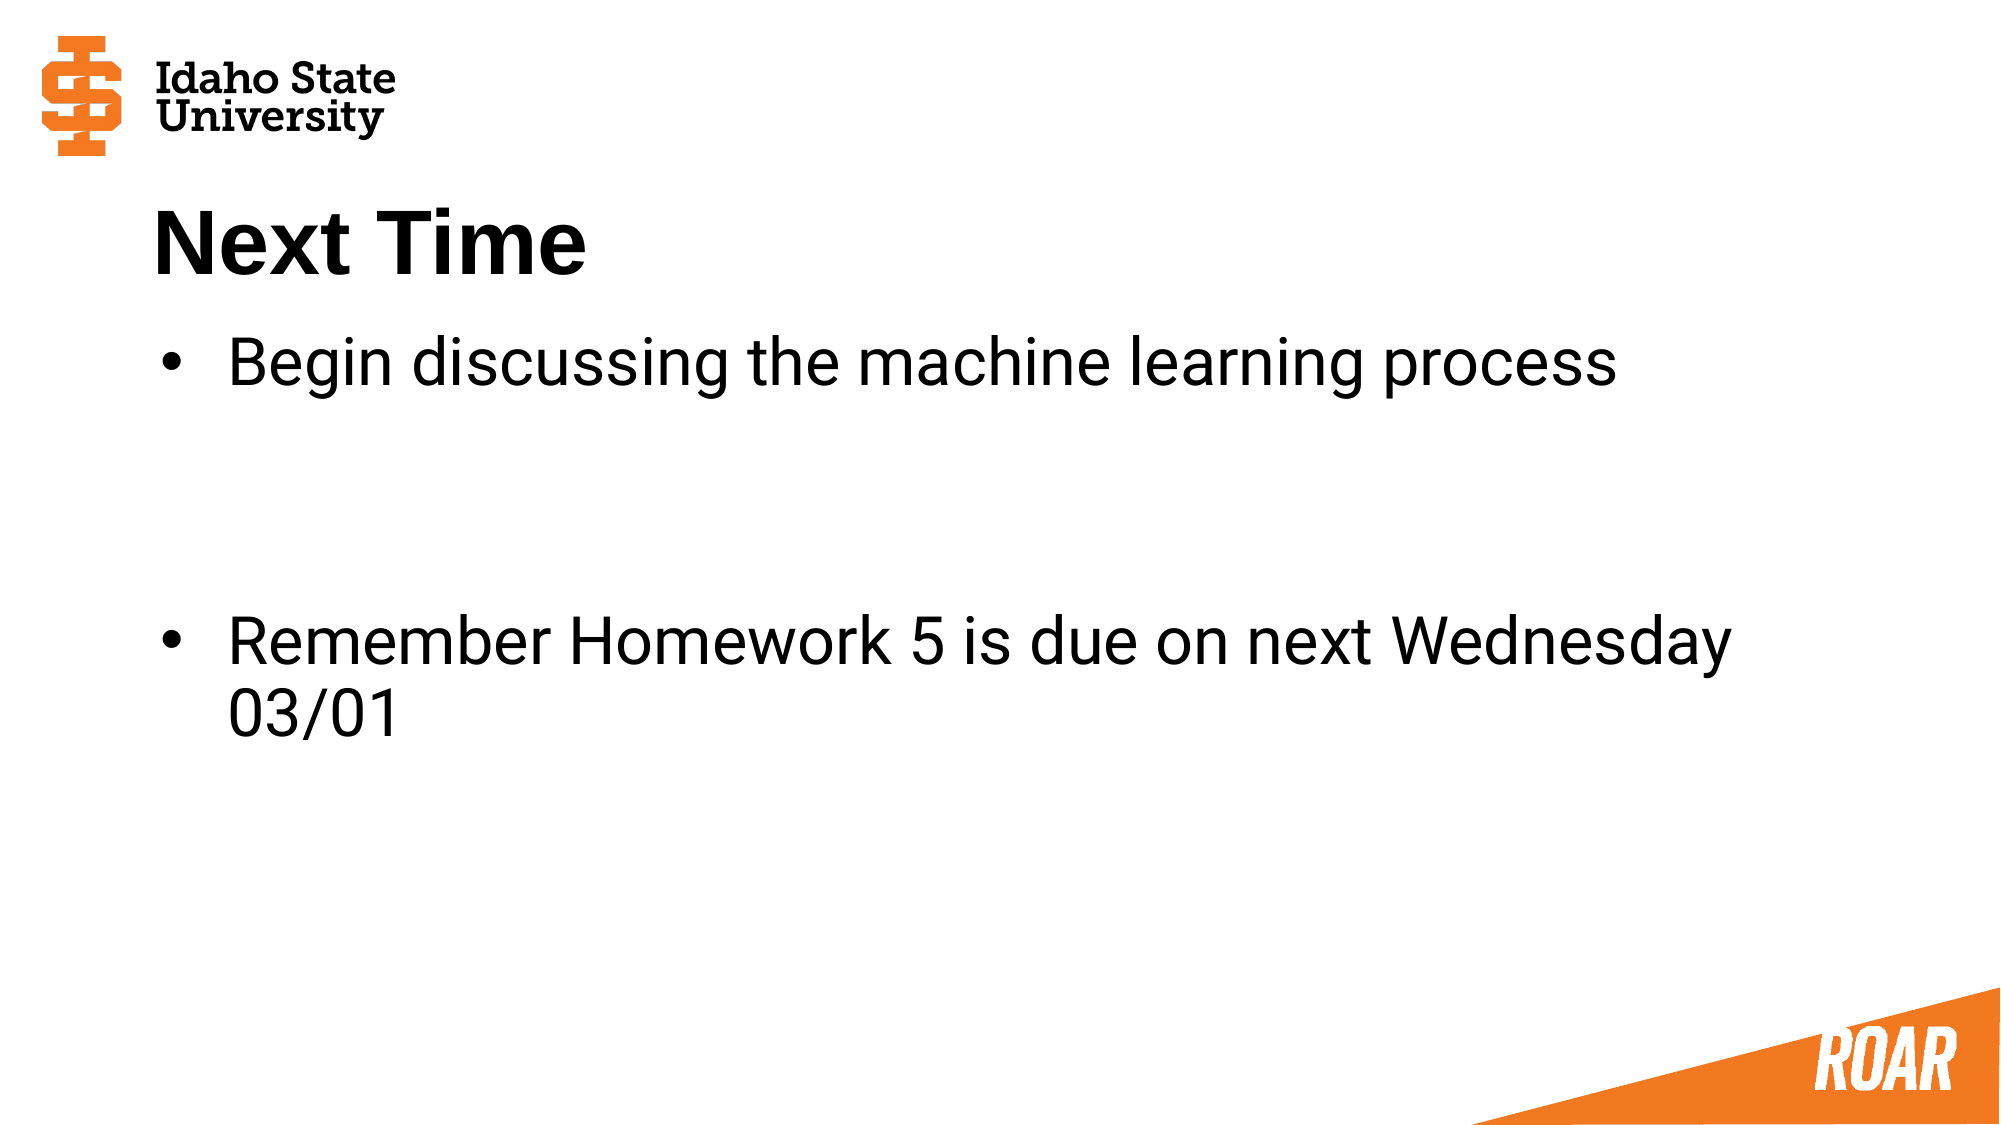

# Next Time
Begin discussing the machine learning process

Remember Homework 5 is due on next Wednesday 03/01